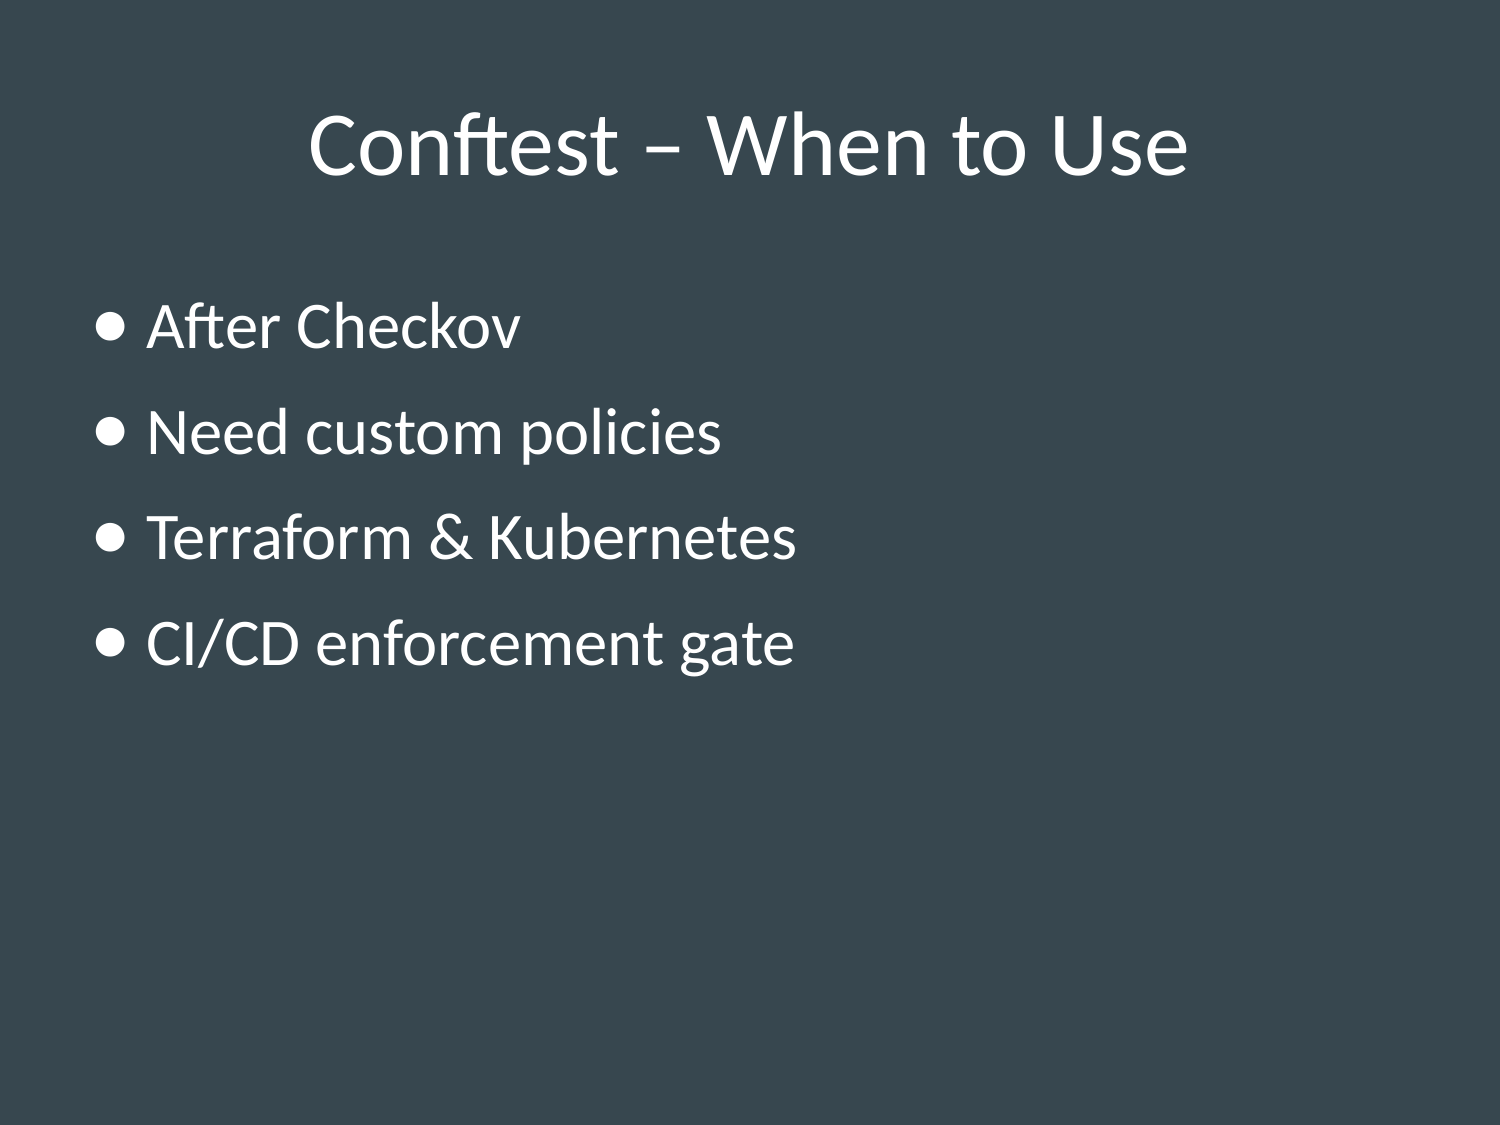

# Conftest – When to Use
After Checkov
Need custom policies
Terraform & Kubernetes
CI/CD enforcement gate